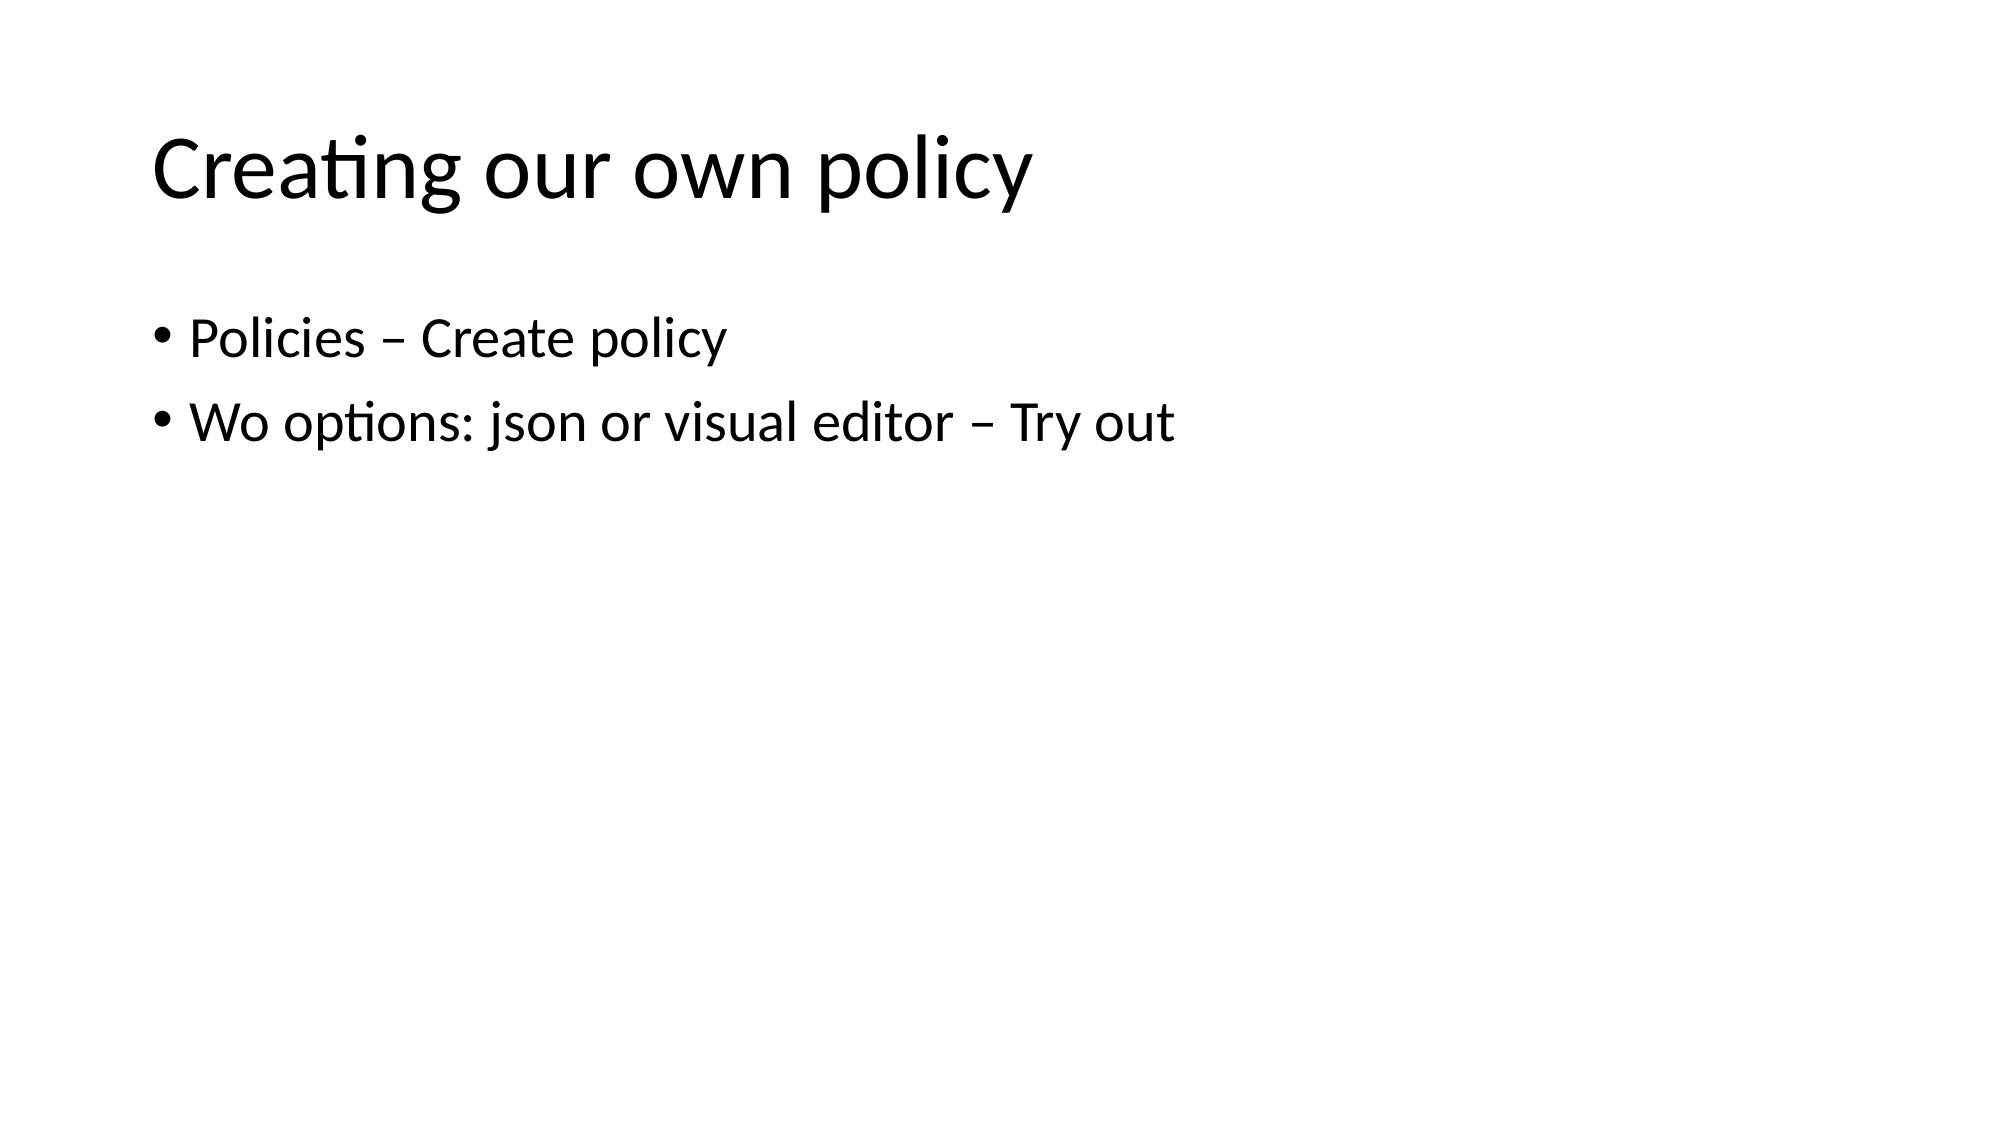

# Creating our own policy
Policies – Create policy
Wo options: json or visual editor – Try out